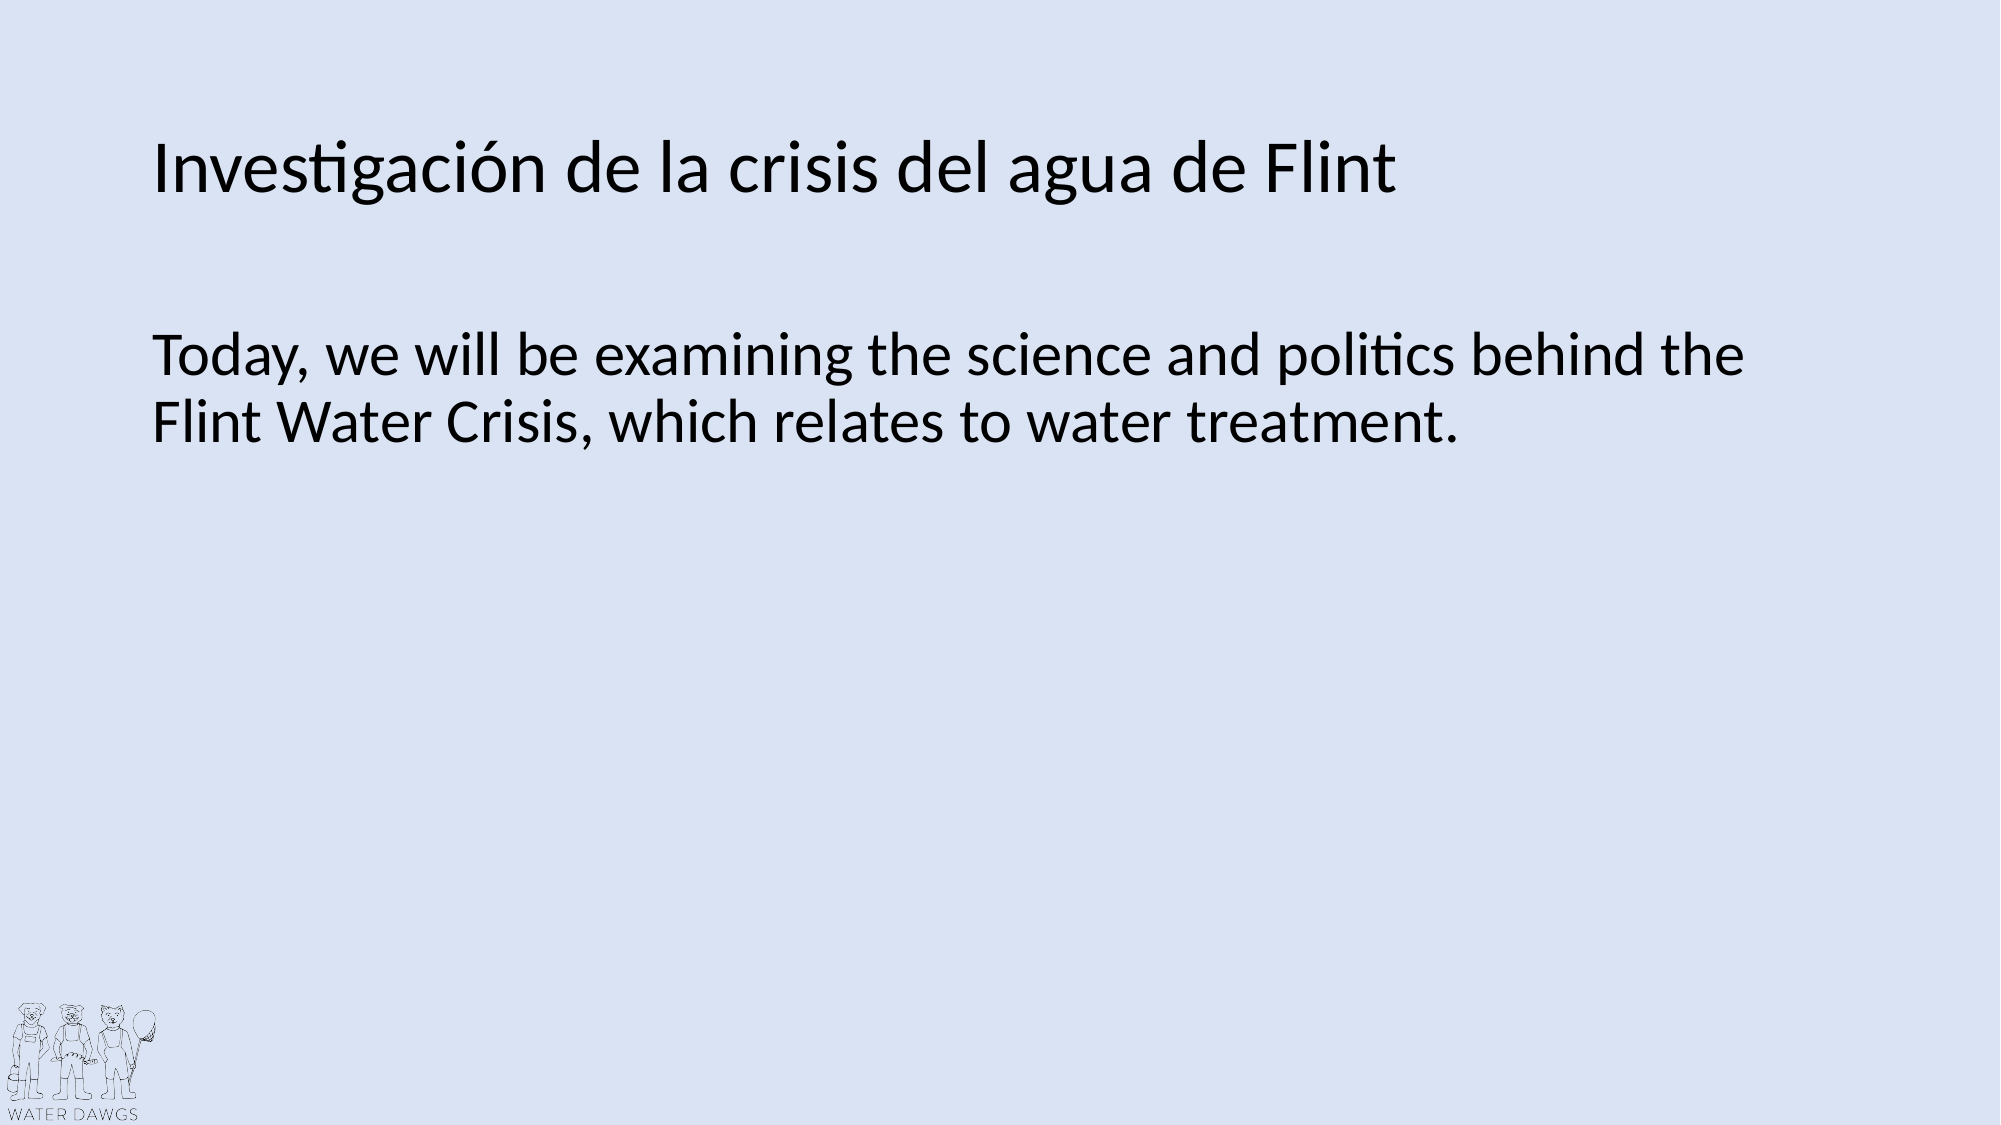

# Investigación de la crisis del agua de Flint
Today, we will be examining the science and politics behind the Flint Water Crisis, which relates to water treatment.